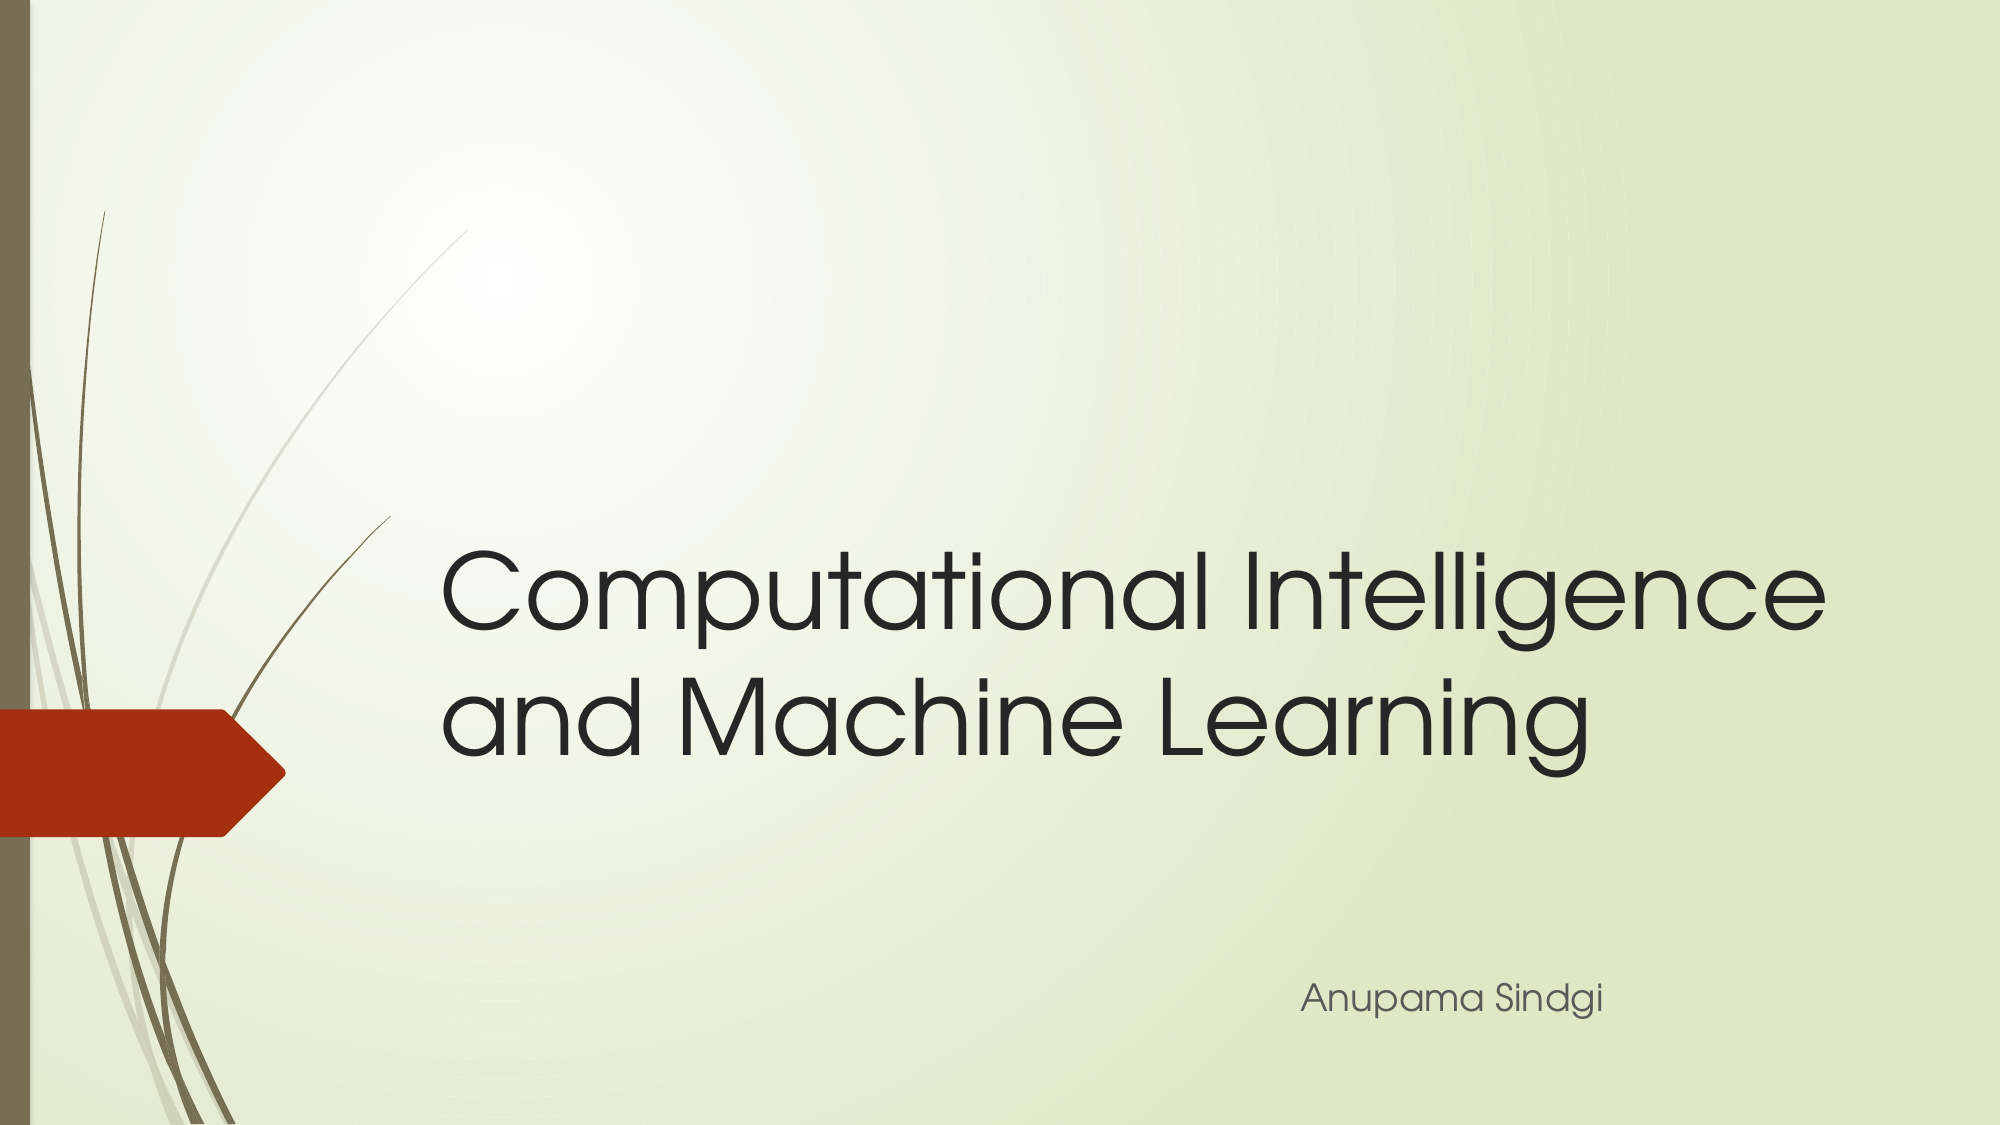

# Computational Intelligence and Machine Learning

						Anupama Sindgi